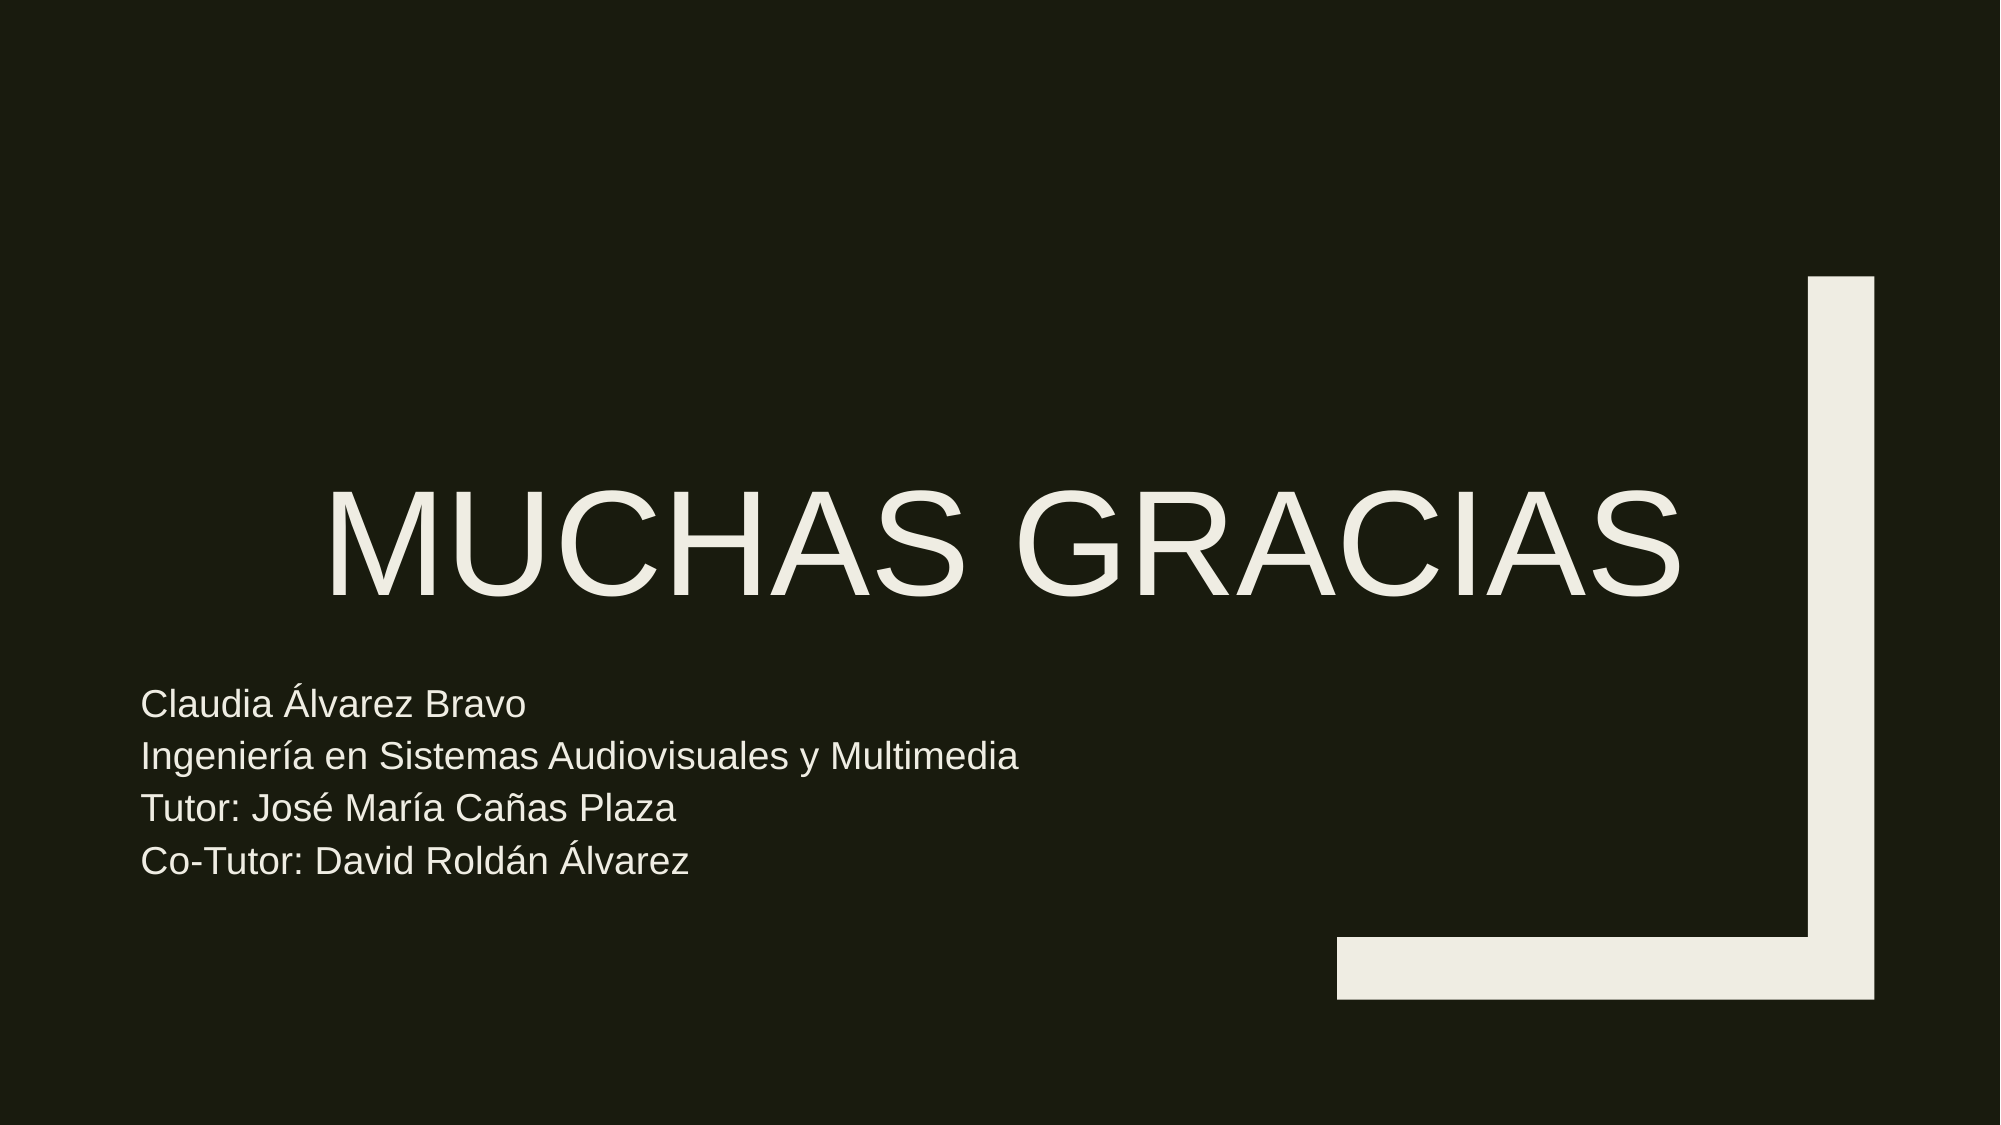

# MUCHAS Gracias
Claudia Álvarez Bravo
Ingeniería en Sistemas Audiovisuales y Multimedia
Tutor: José María Cañas Plaza
Co-Tutor: David Roldán Álvarez